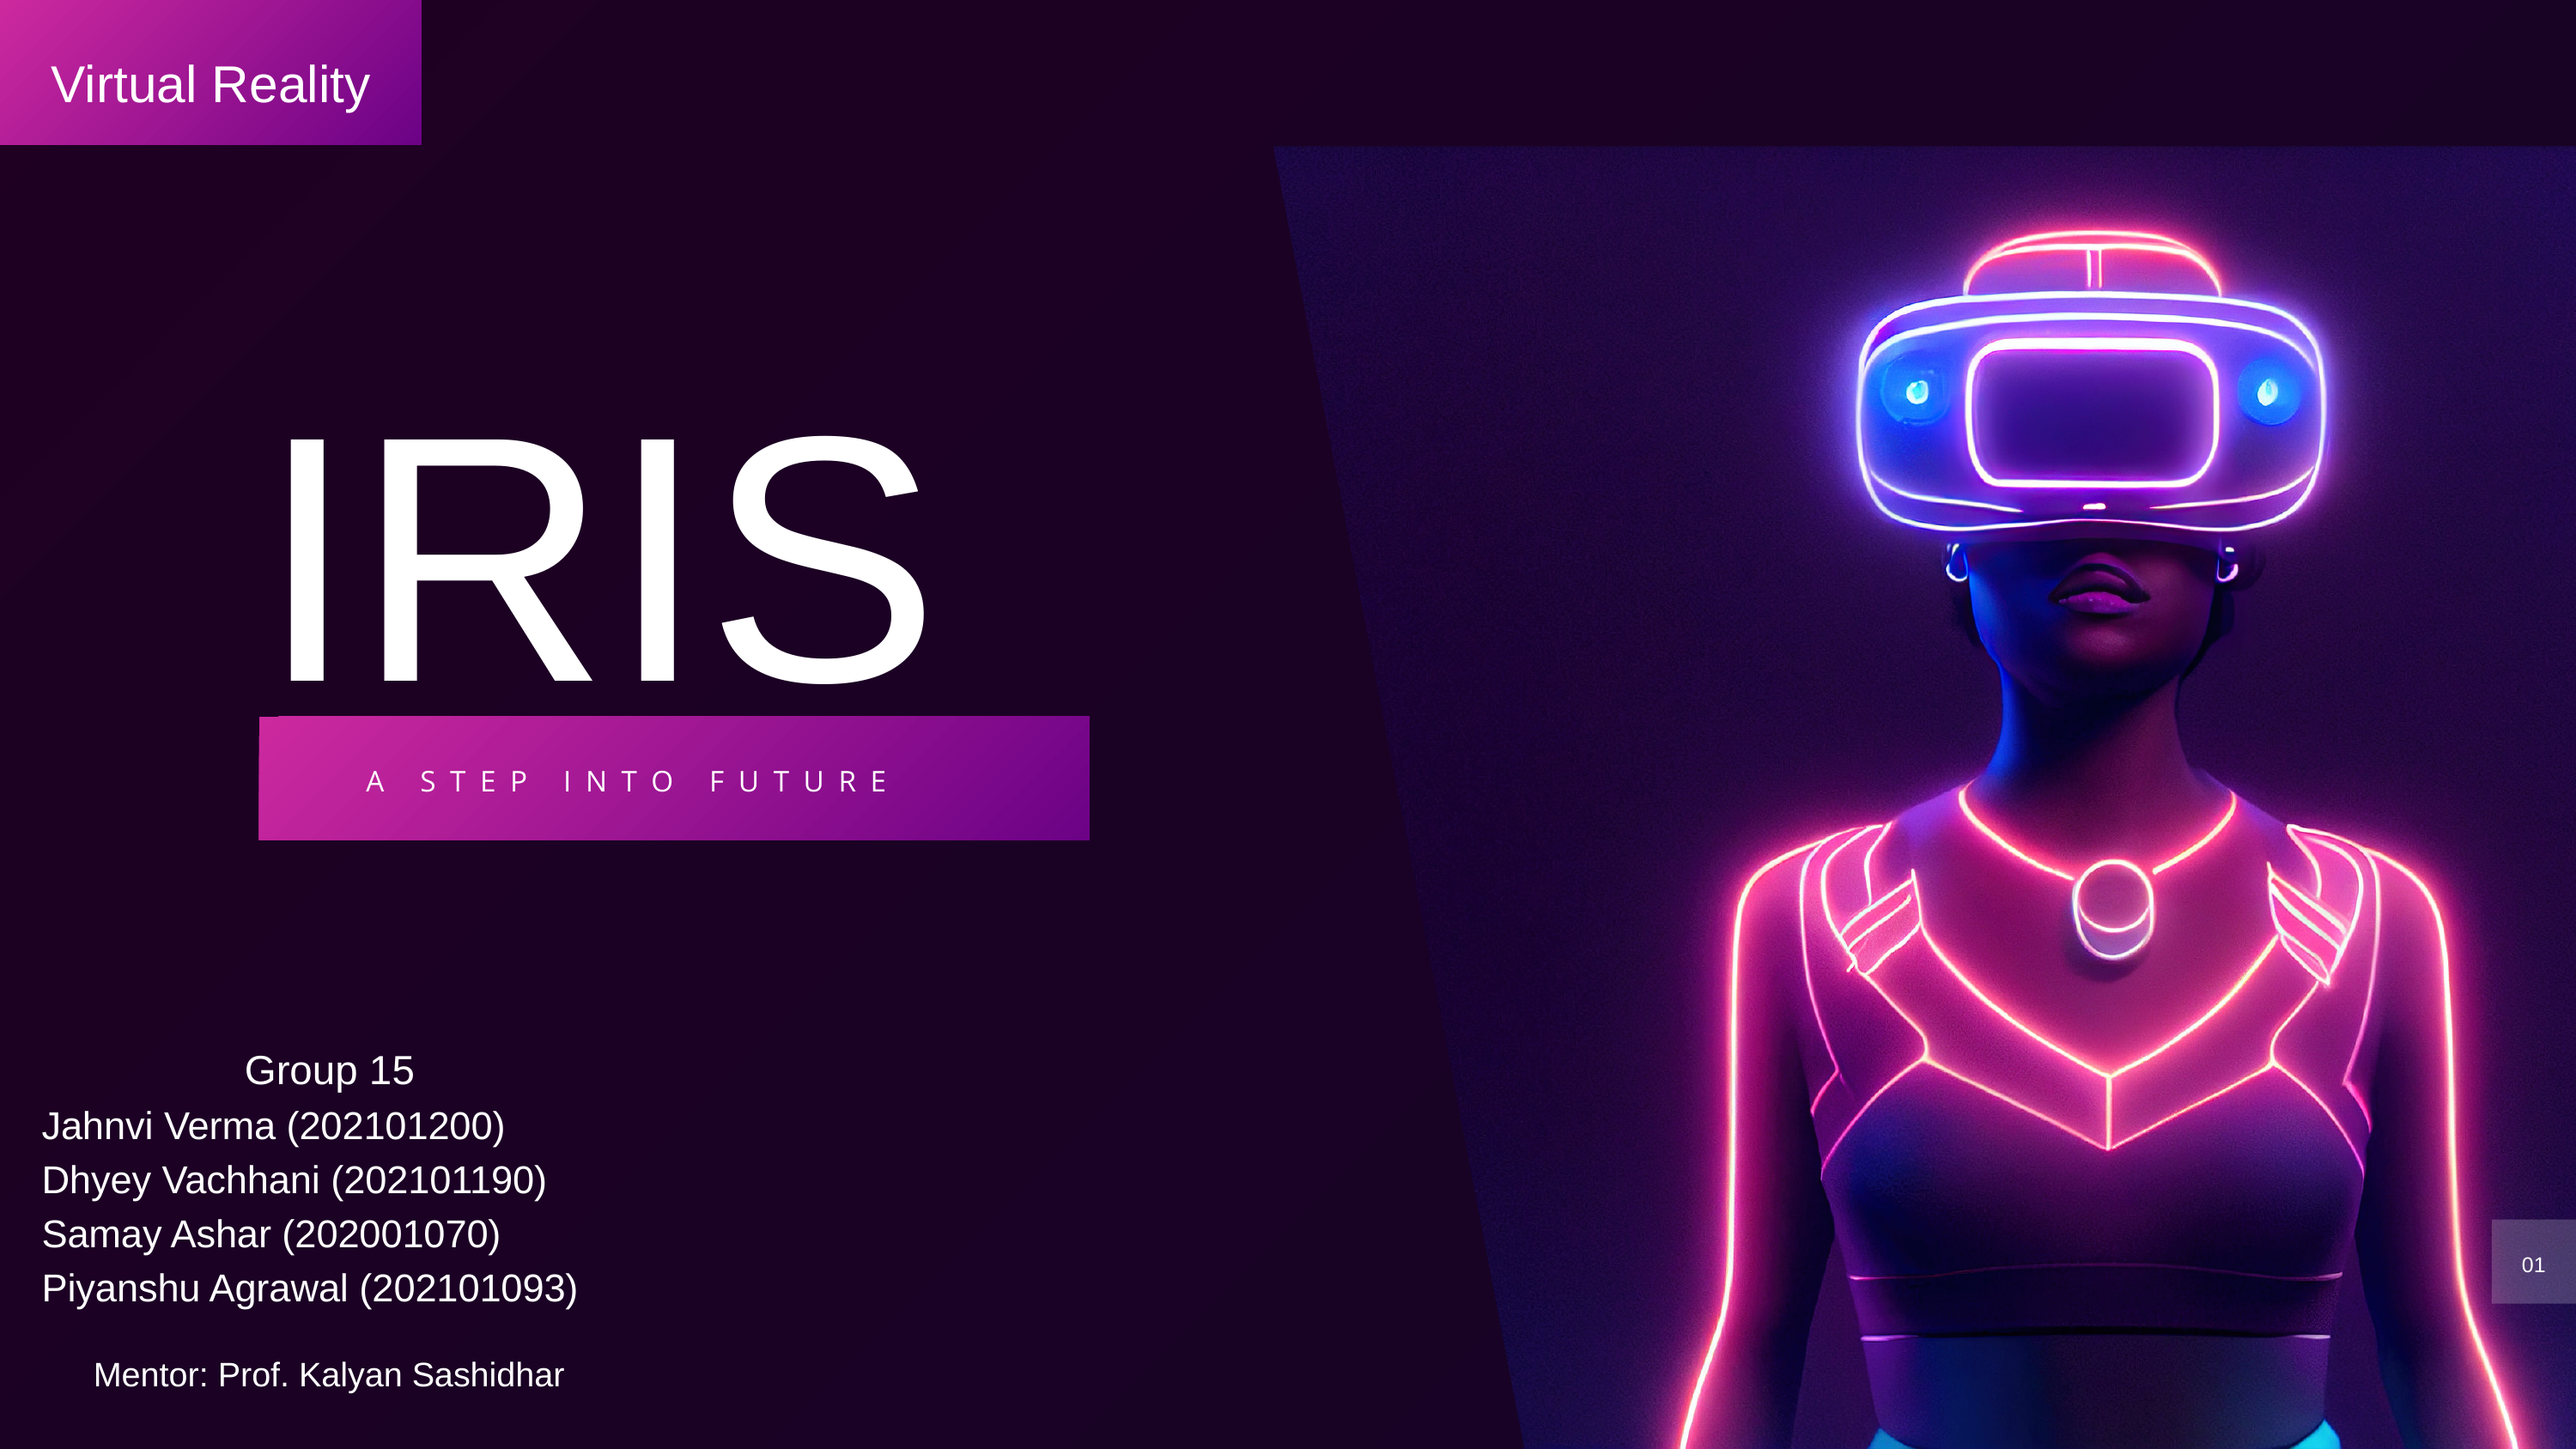

Virtual Reality

IRIS

A STEP INTO FUTURE
Group 15
Jahnvi Verma (202101200)
Dhyey Vachhani (202101190)
Samay Ashar (202001070)
Piyanshu Agrawal (202101093)

01
Mentor: Prof. Kalyan Sashidhar